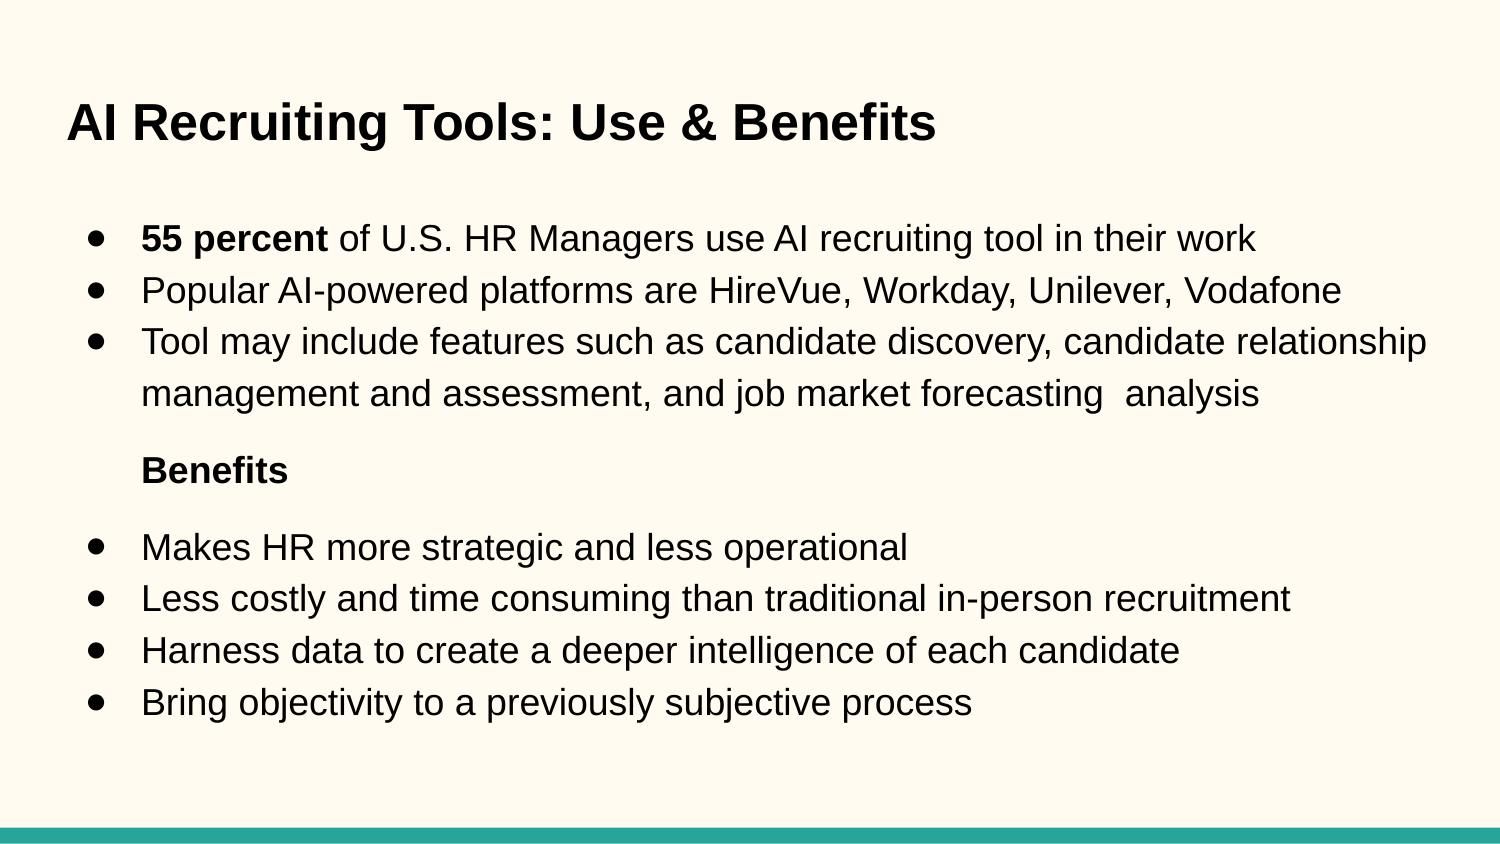

# AI Recruiting Tools: Use & Benefits
55 percent of U.S. HR Managers use AI recruiting tool in their work
Popular AI-powered platforms are HireVue, Workday, Unilever, Vodafone
Tool may include features such as candidate discovery, candidate relationship management and assessment, and job market forecasting  analysis
Benefits
Makes HR more strategic and less operational
Less costly and time consuming than traditional in-person recruitment
Harness data to create a deeper intelligence of each candidate
Bring objectivity to a previously subjective process